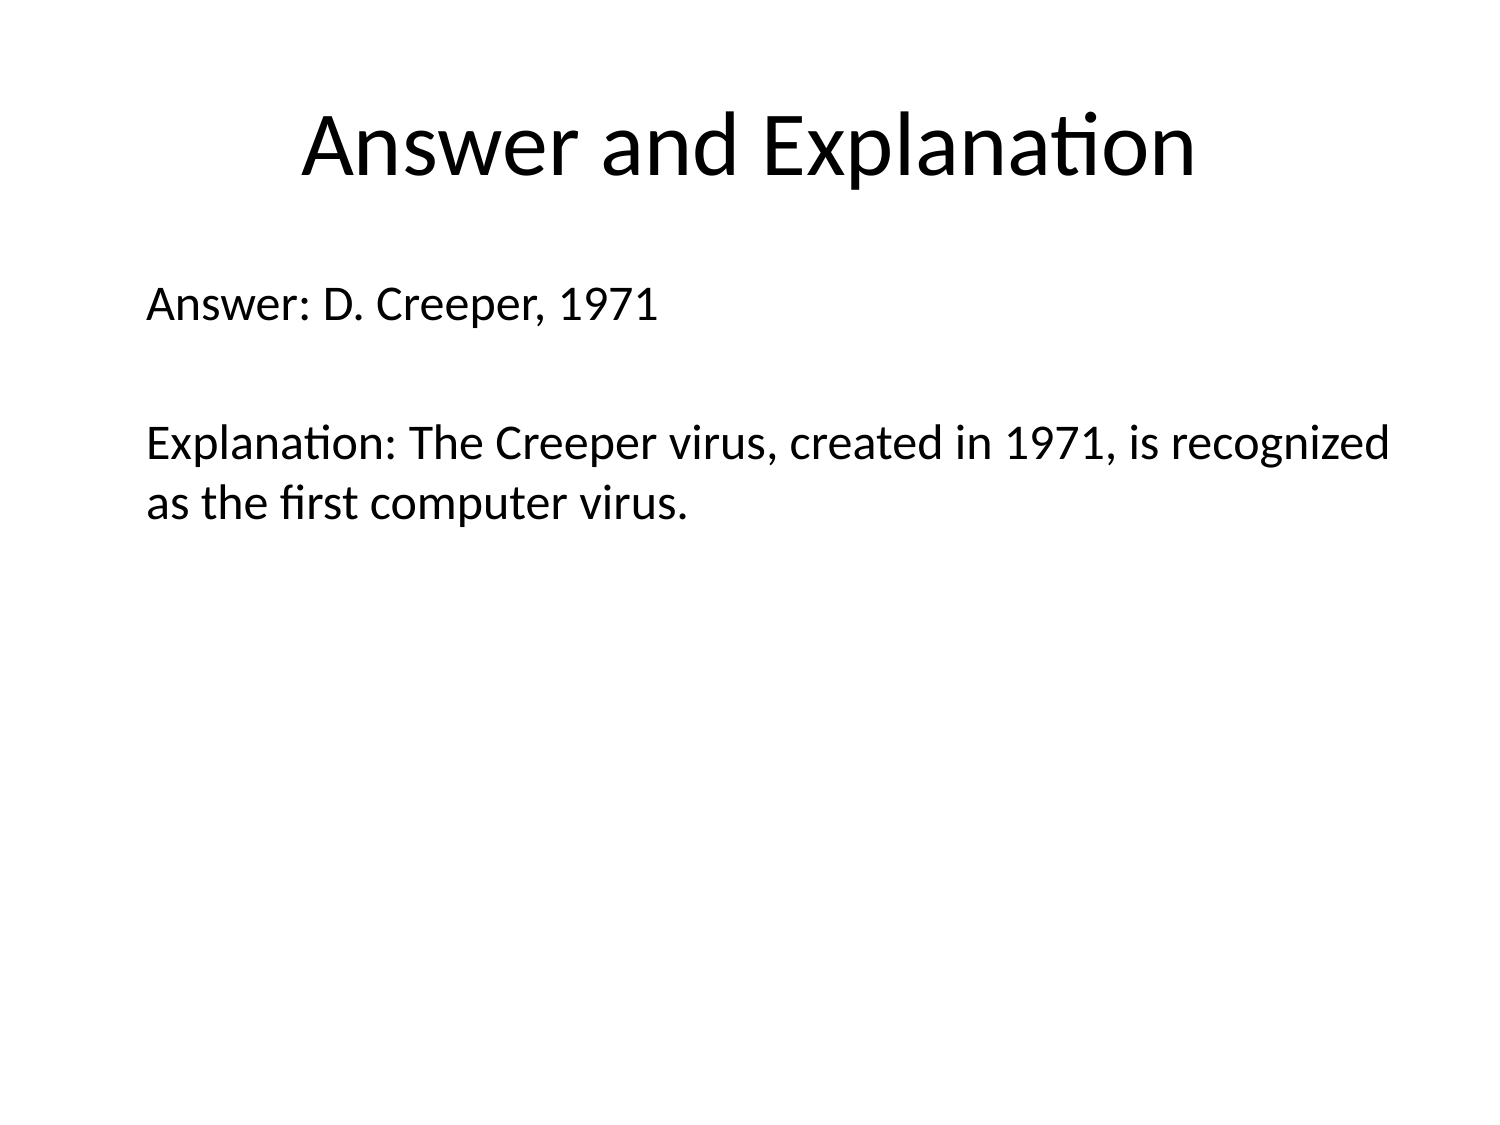

# Answer and Explanation
Answer: D. Creeper, 1971

Explanation: The Creeper virus, created in 1971, is recognized as the first computer virus.